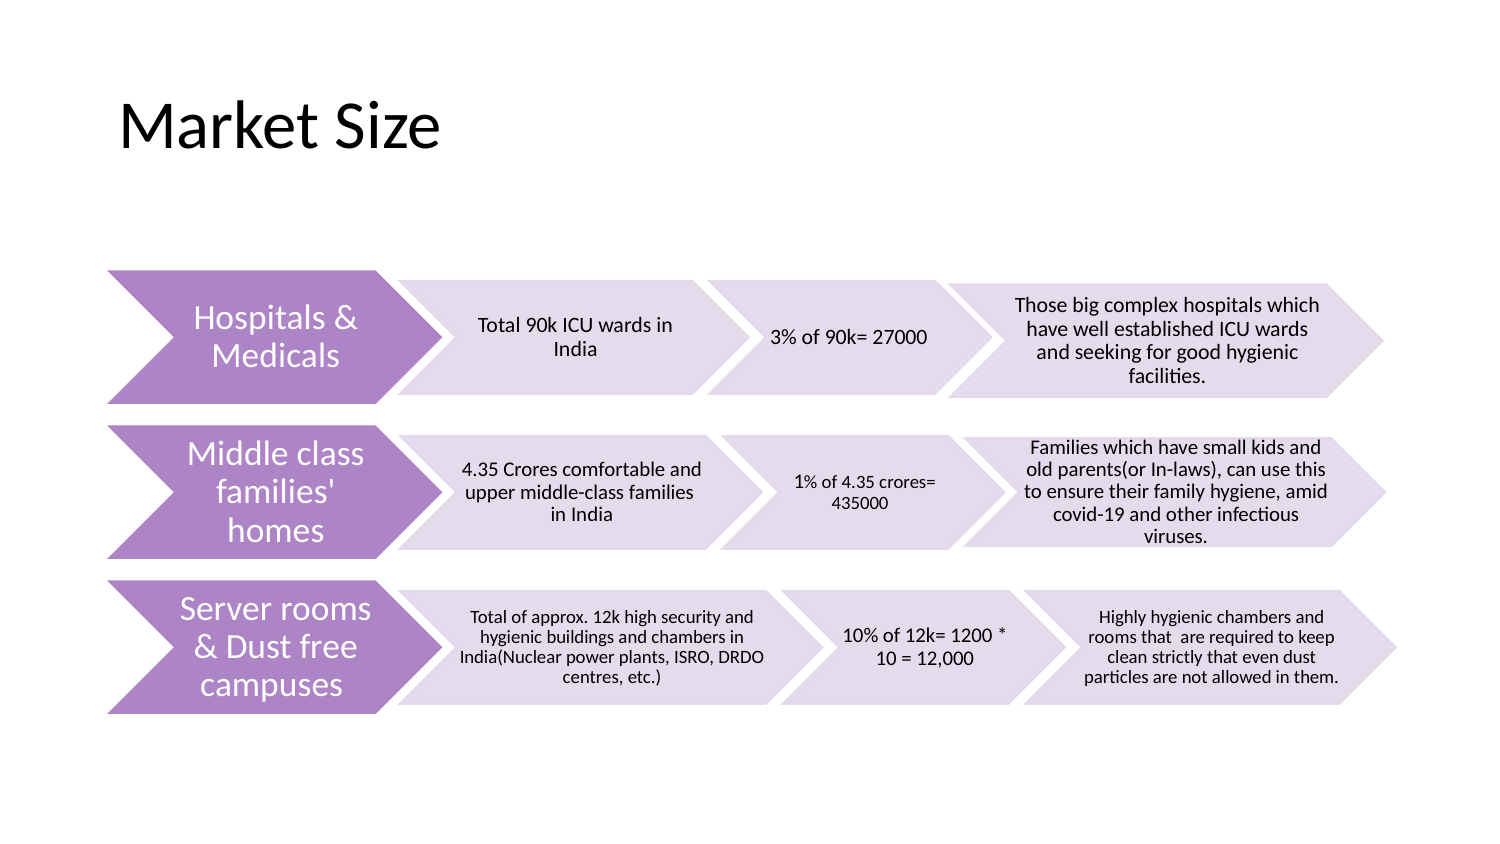

# Market Size
Hospitals & Medicals
Total 90k ICU wards in India
3% of 90k= 27000
Those big complex hospitals which have well established ICU wards and seeking for good hygienic facilities.
Middle class families' homes
4.35 Crores comfortable and upper middle-class families  in India
1% of 4.35 crores= 435000
Families which have small kids and old parents(or In-laws), can use this to ensure their family hygiene, amid covid-19 and other infectious viruses.
Server rooms & Dust free campuses
Total of approx. 12k high security and hygienic buildings and chambers in India(Nuclear power plants, ISRO, DRDO centres, etc.)
10% of 12k= 1200 * 10 = 12,000
Highly hygienic chambers and rooms that  are required to keep clean strictly that even dust particles are not allowed in them.